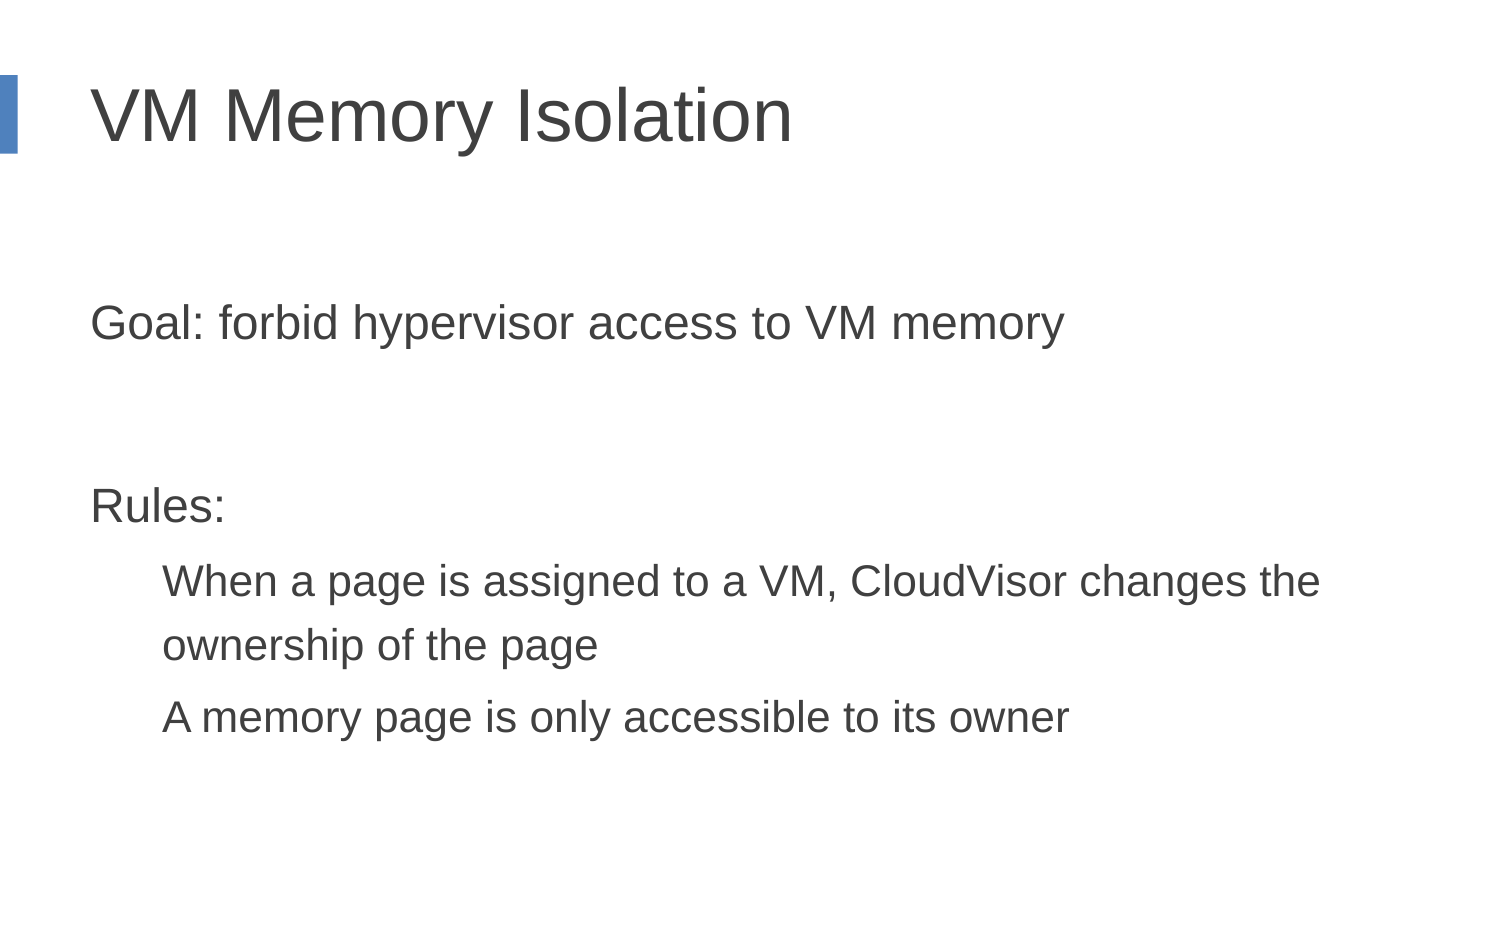

# VM Memory Isolation
Goal: forbid hypervisor access to VM memory

Rules:
When a page is assigned to a VM, CloudVisor changes the ownership of the page
A memory page is only accessible to its owner